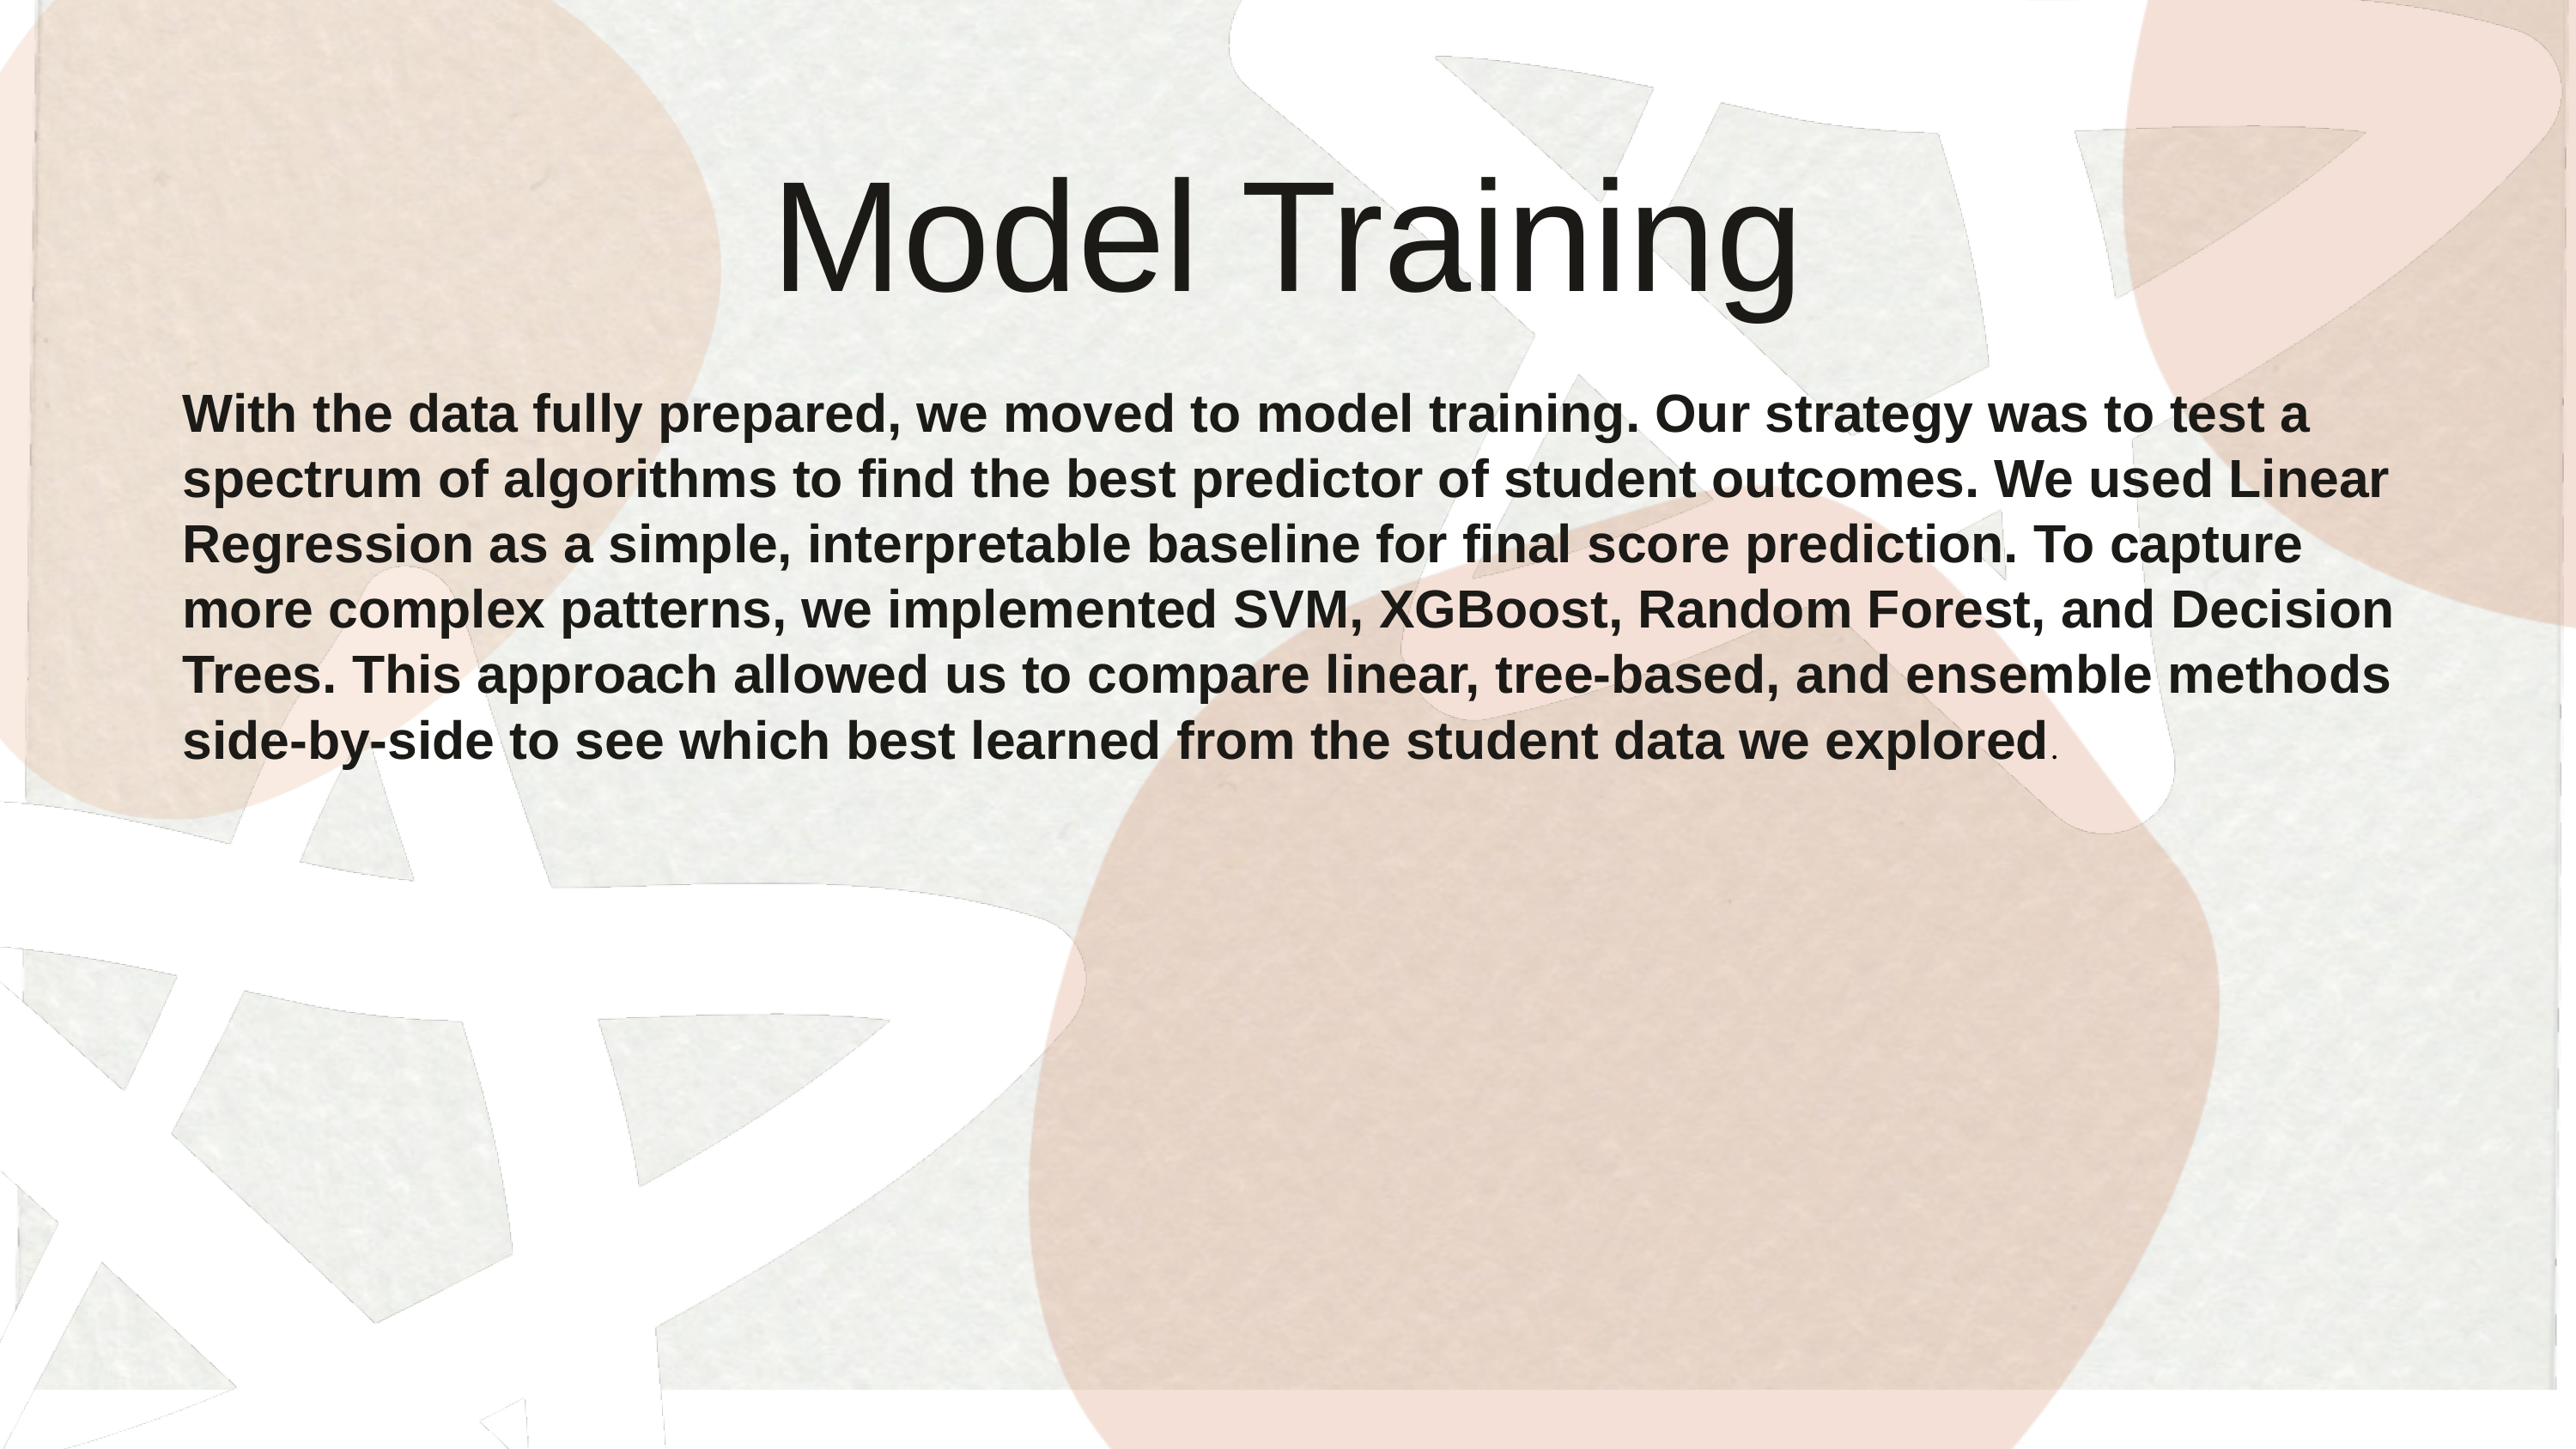

Model Training
With the data fully prepared, we moved to model training. Our strategy was to test a spectrum of algorithms to find the best predictor of student outcomes. We used Linear Regression as a simple, interpretable baseline for final score prediction. To capture more complex patterns, we implemented SVM, XGBoost, Random Forest, and Decision Trees. This approach allowed us to compare linear, tree-based, and ensemble methods side-by-side to see which best learned from the student data we explored.